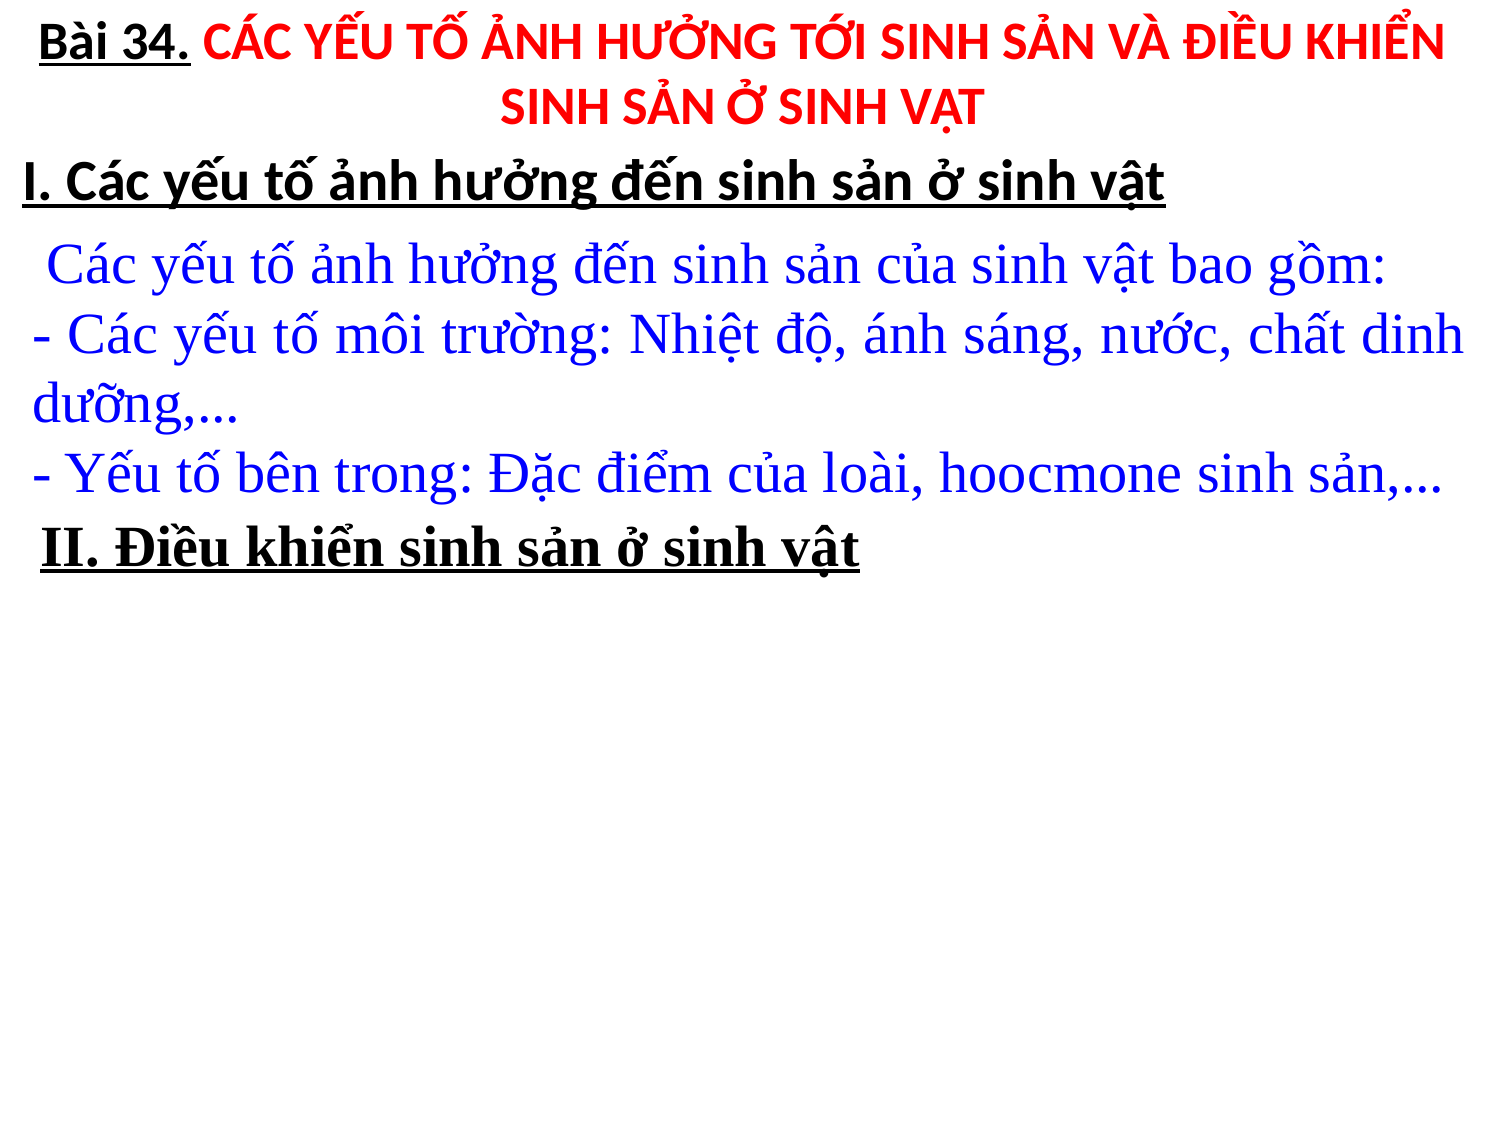

Bài 34. CÁC YẾU TỐ ẢNH HƯỞNG TỚI SINH SẢN VÀ ĐIỀU KHIỂN SINH SẢN Ở SINH VẬT
I. Các yếu tố ảnh hưởng đến sinh sản ở sinh vật
 Các yếu tố ảnh hưởng đến sinh sản của sinh vật bao gồm:
- Các yếu tố môi trường: Nhiệt độ, ánh sáng, nước, chất dinh dưỡng,...
- Yếu tố bên trong: Đặc điểm của loài, hoocmone sinh sản,...
II. Điều khiển sinh sản ở sinh vật